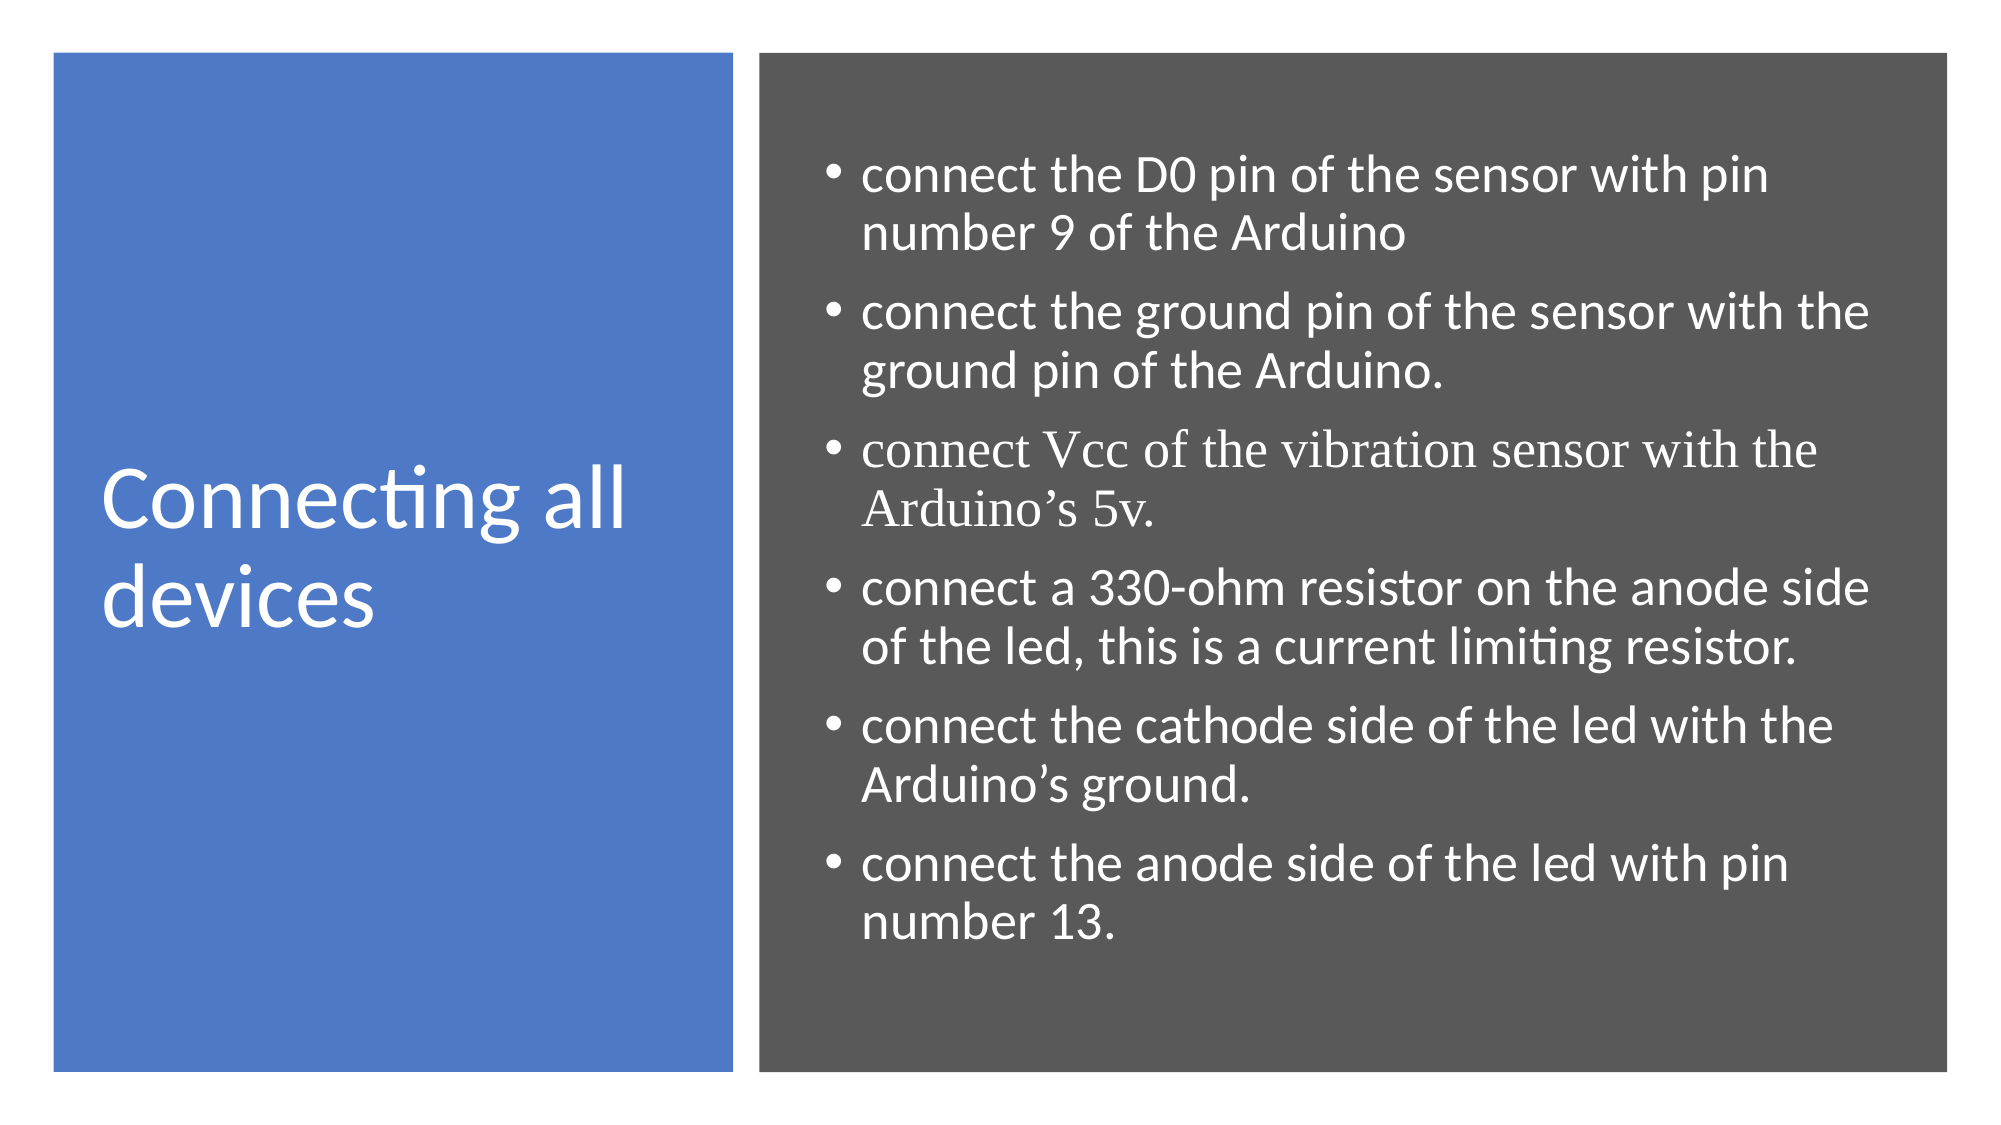

# Connecting all devices
connect the D0 pin of the sensor with pin number 9 of the Arduino
connect the ground pin of the sensor with the ground pin of the Arduino.
connect Vcc of the vibration sensor with the Arduino’s 5v.
connect a 330-ohm resistor on the anode side of the led, this is a current limiting resistor.
connect the cathode side of the led with the Arduino’s ground.
connect the anode side of the led with pin number 13.